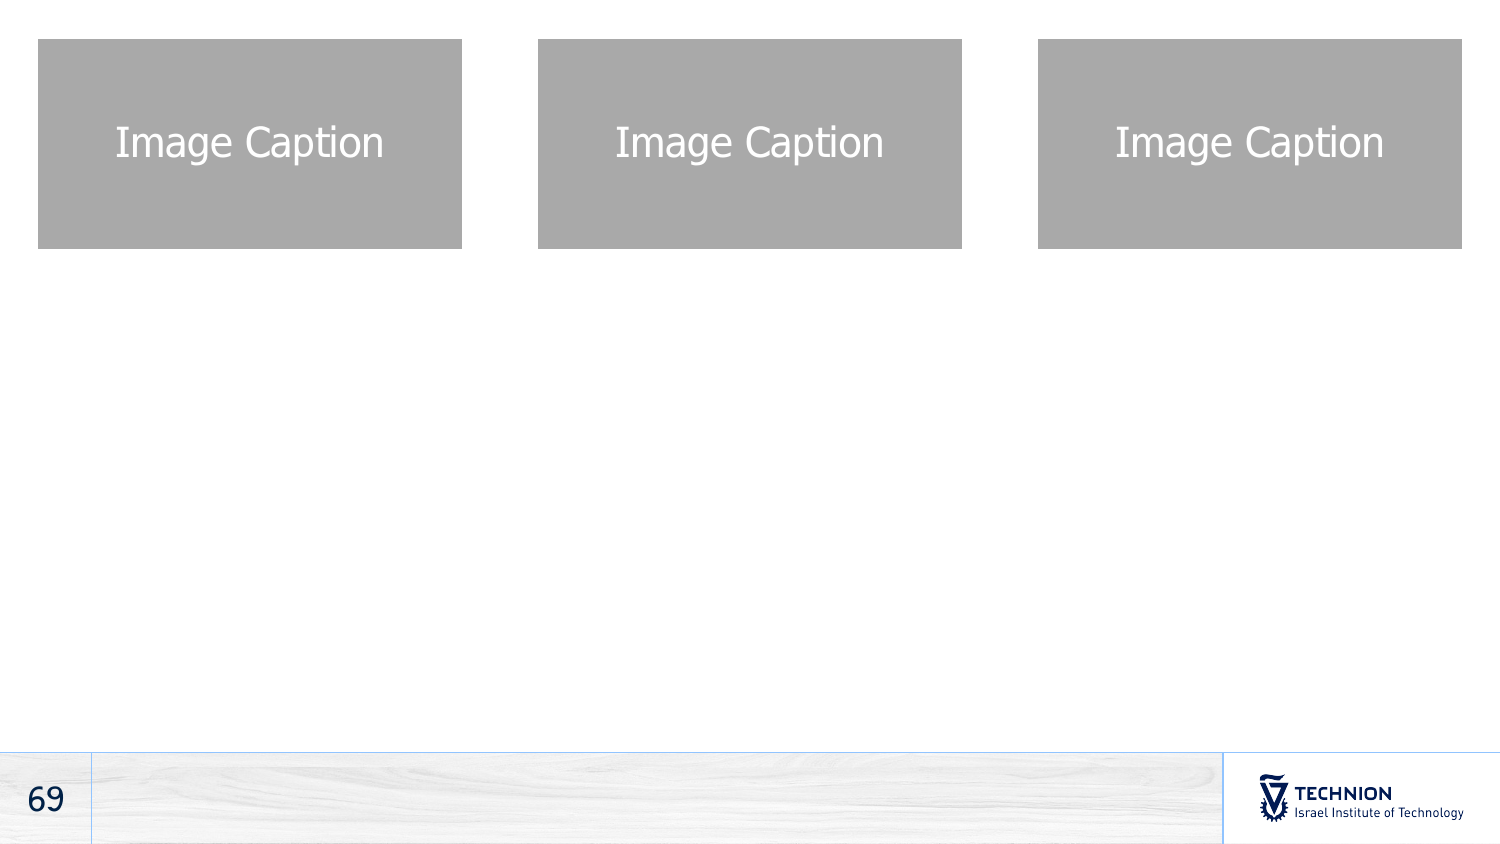

Image Caption
Image Caption
Image Caption
69